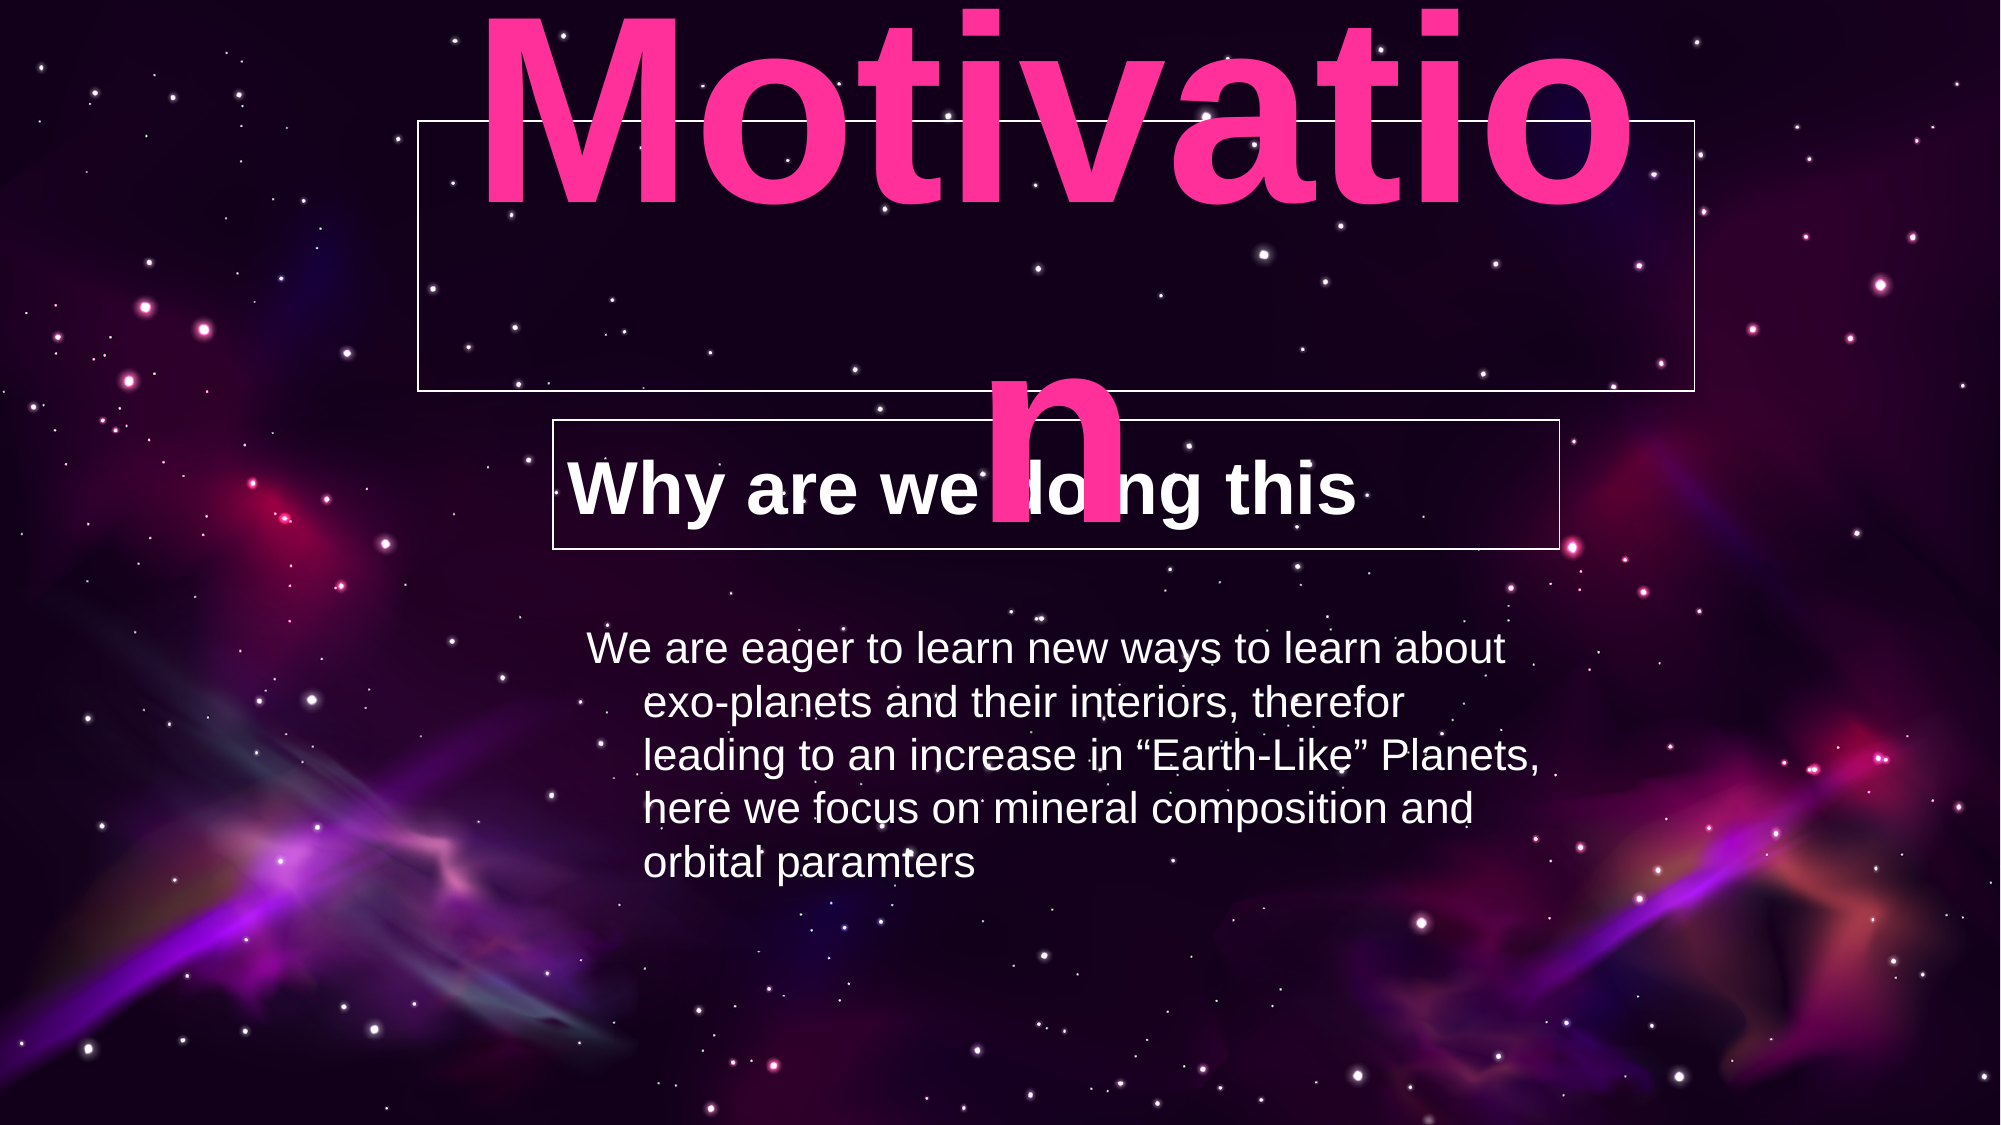

Motivation
# Why are we doing this
We are eager to learn new ways to learn about exo-planets and their interiors, therefor leading to an increase in “Earth-Like” Planets, here we focus on mineral composition and orbital paramters